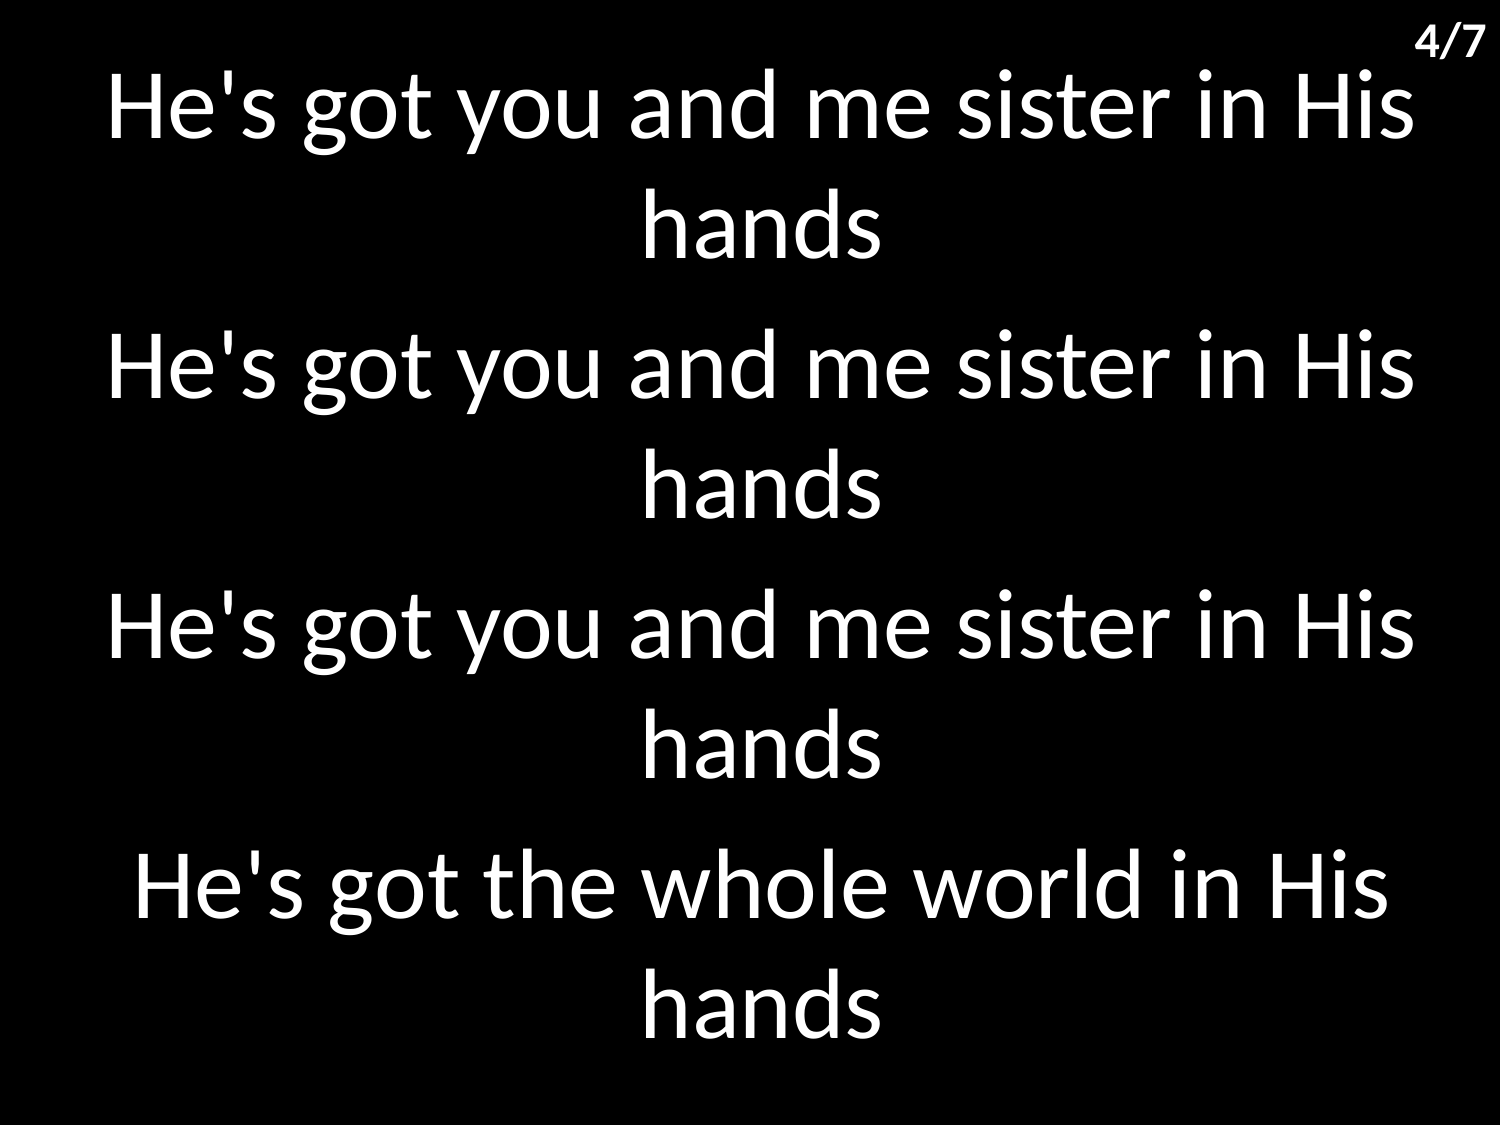

4/7
He's got you and me sister in His hands
He's got you and me sister in His hands
He's got you and me sister in His hands
He's got the whole world in His hands